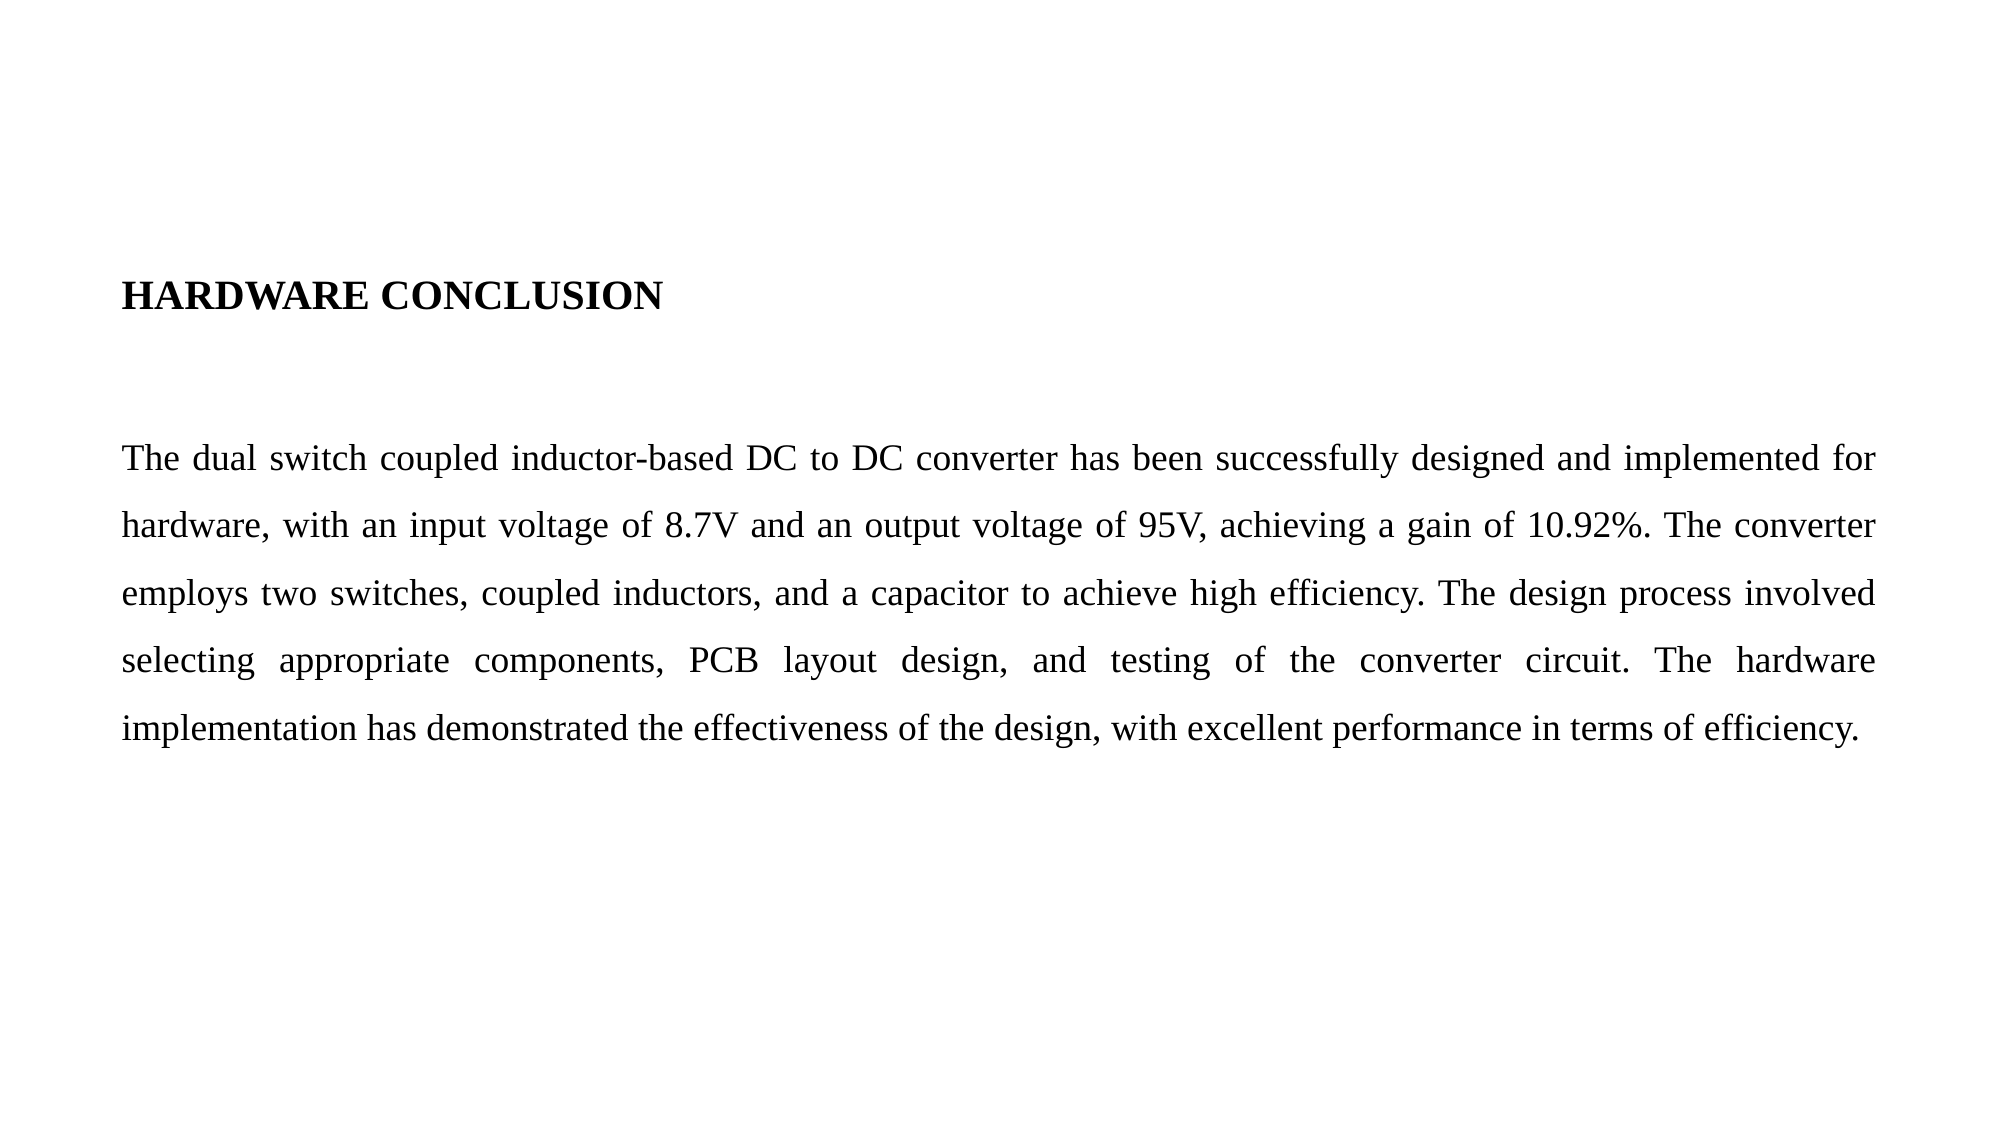

HARDWARE CONCLUSION

The dual switch coupled inductor-based DC to DC converter has been successfully designed and implemented for hardware, with an input voltage of 8.7V and an output voltage of 95V, achieving a gain of 10.92%. The converter employs two switches, coupled inductors, and a capacitor to achieve high efficiency. The design process involved selecting appropriate components, PCB layout design, and testing of the converter circuit. The hardware implementation has demonstrated the effectiveness of the design, with excellent performance in terms of efficiency.